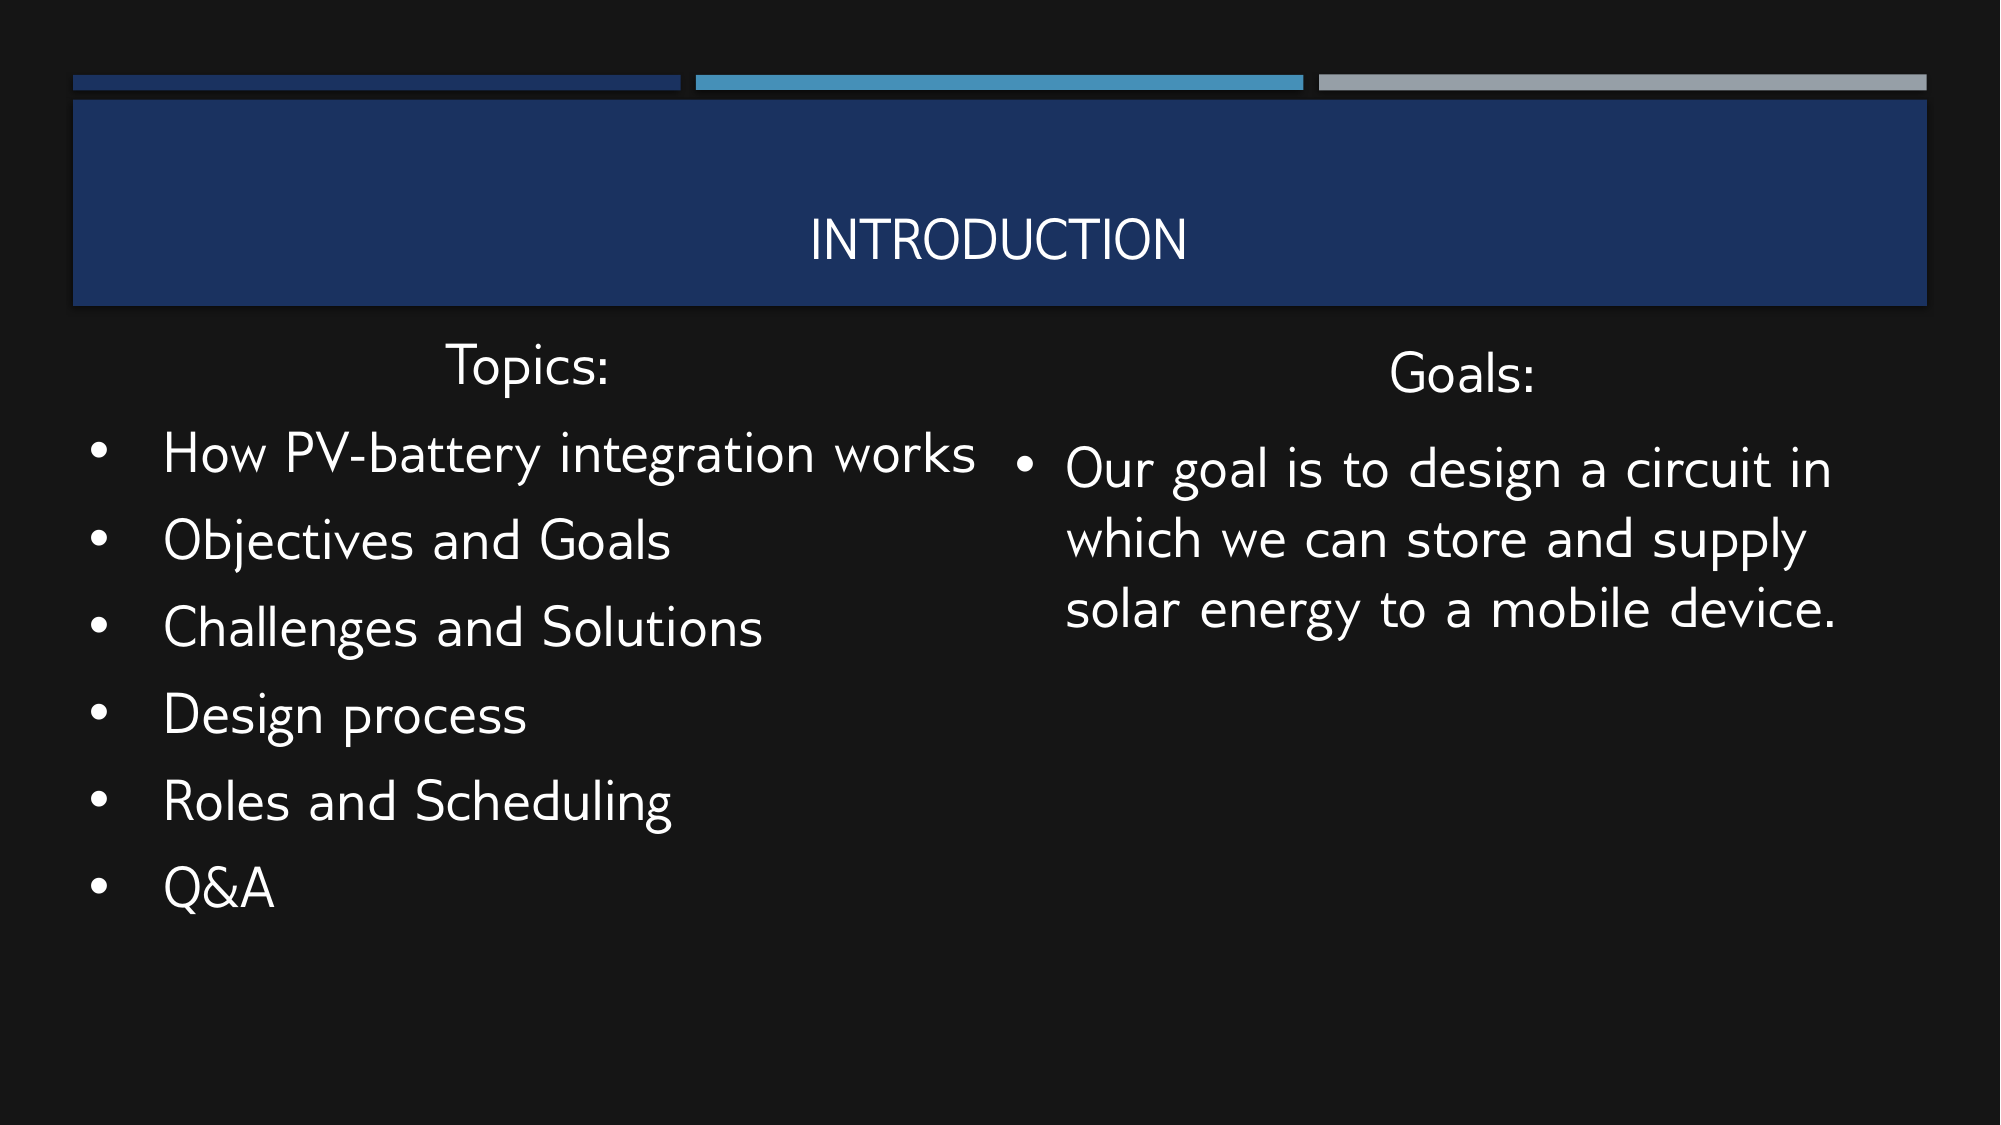

# Introduction
Topics:
How PV-battery integration works
Objectives and Goals
Challenges and Solutions
Design process
Roles and Scheduling
Q&A
Goals:
Our goal is to design a circuit in which we can store and supply solar energy to a mobile device.